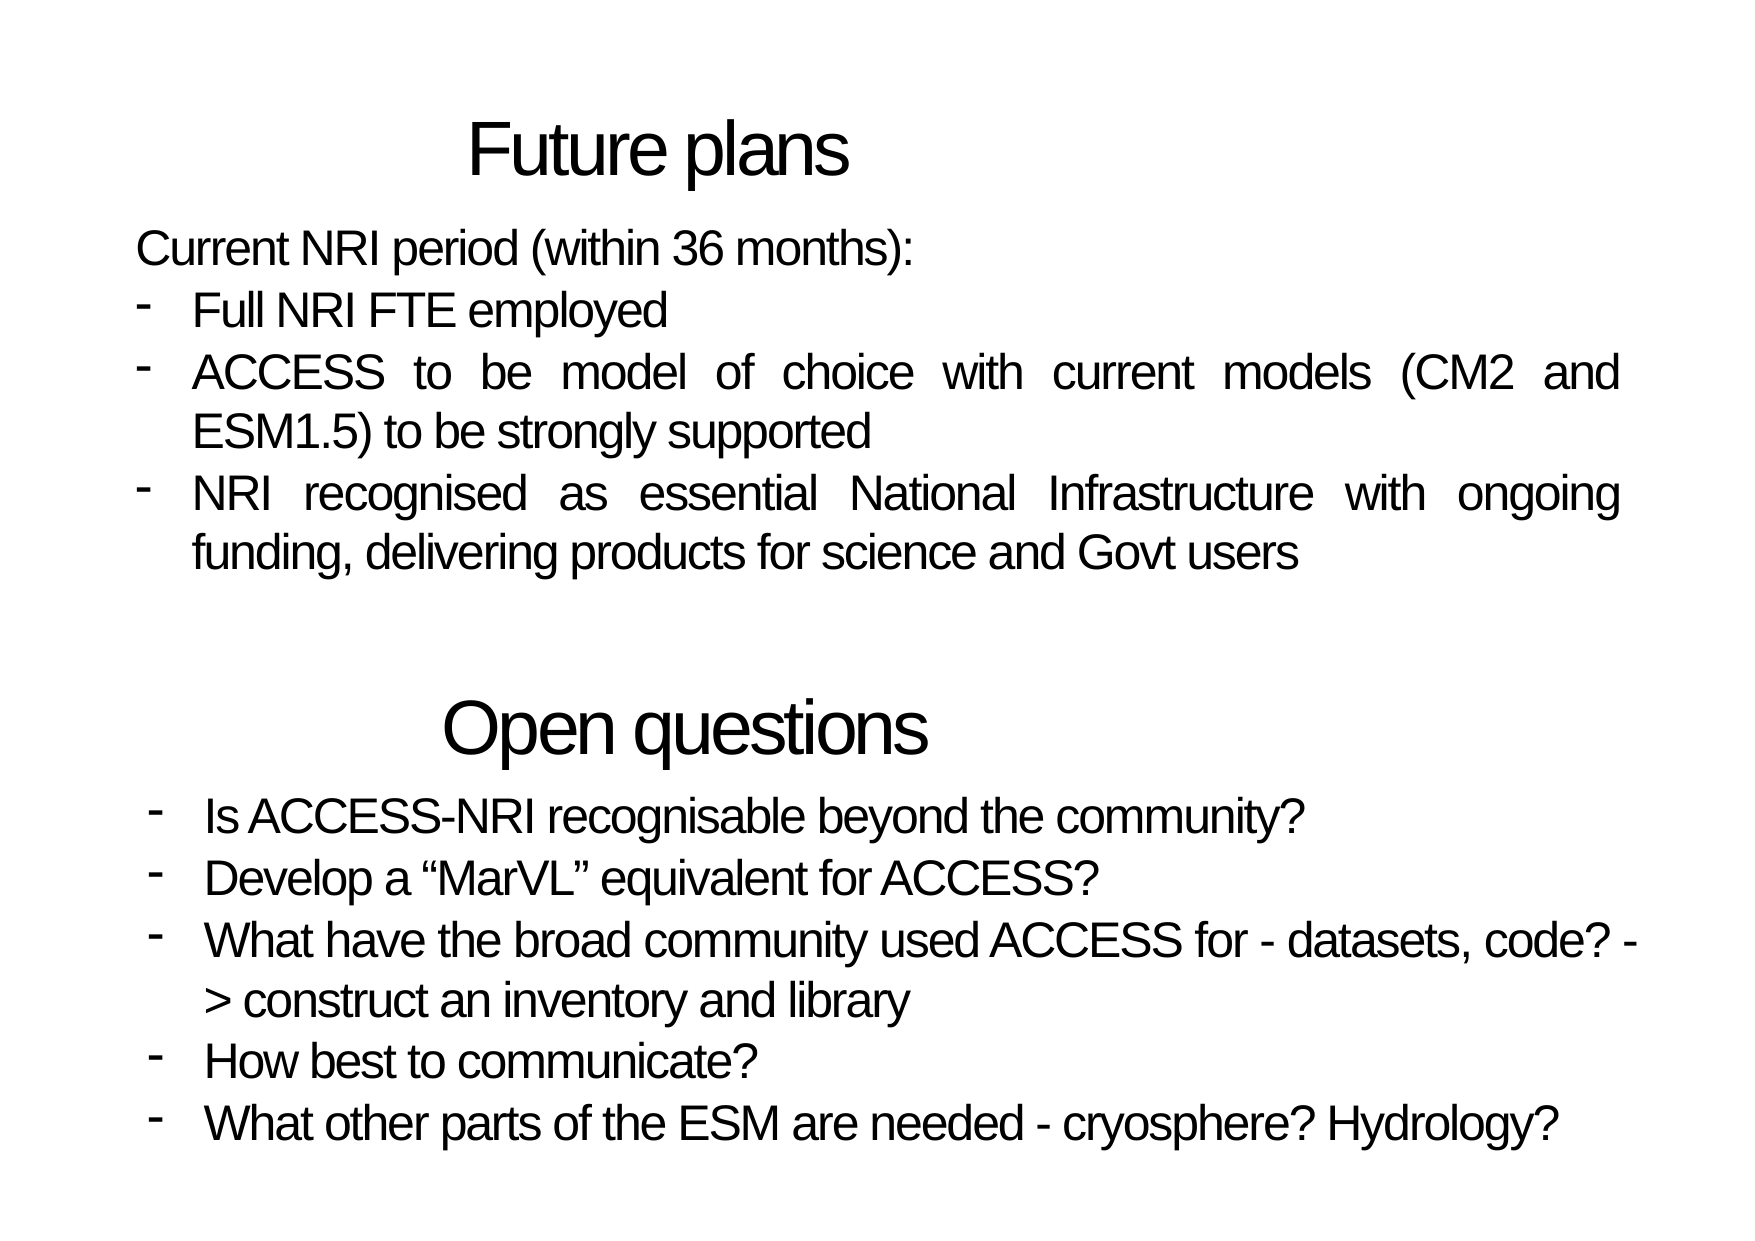

# Future plans
Current NRI period (within 36 months):
Full NRI FTE employed
ACCESS to be model of choice with current models (CM2 and ESM1.5) to be strongly supported
NRI recognised as essential National Infrastructure with ongoing funding, delivering products for science and Govt users

Open questions
Is ACCESS-NRI recognisable beyond the community?
Develop a “MarVL” equivalent for ACCESS?
What have the broad community used ACCESS for - datasets, code? -> construct an inventory and library
How best to communicate?
What other parts of the ESM are needed - cryosphere? Hydrology?